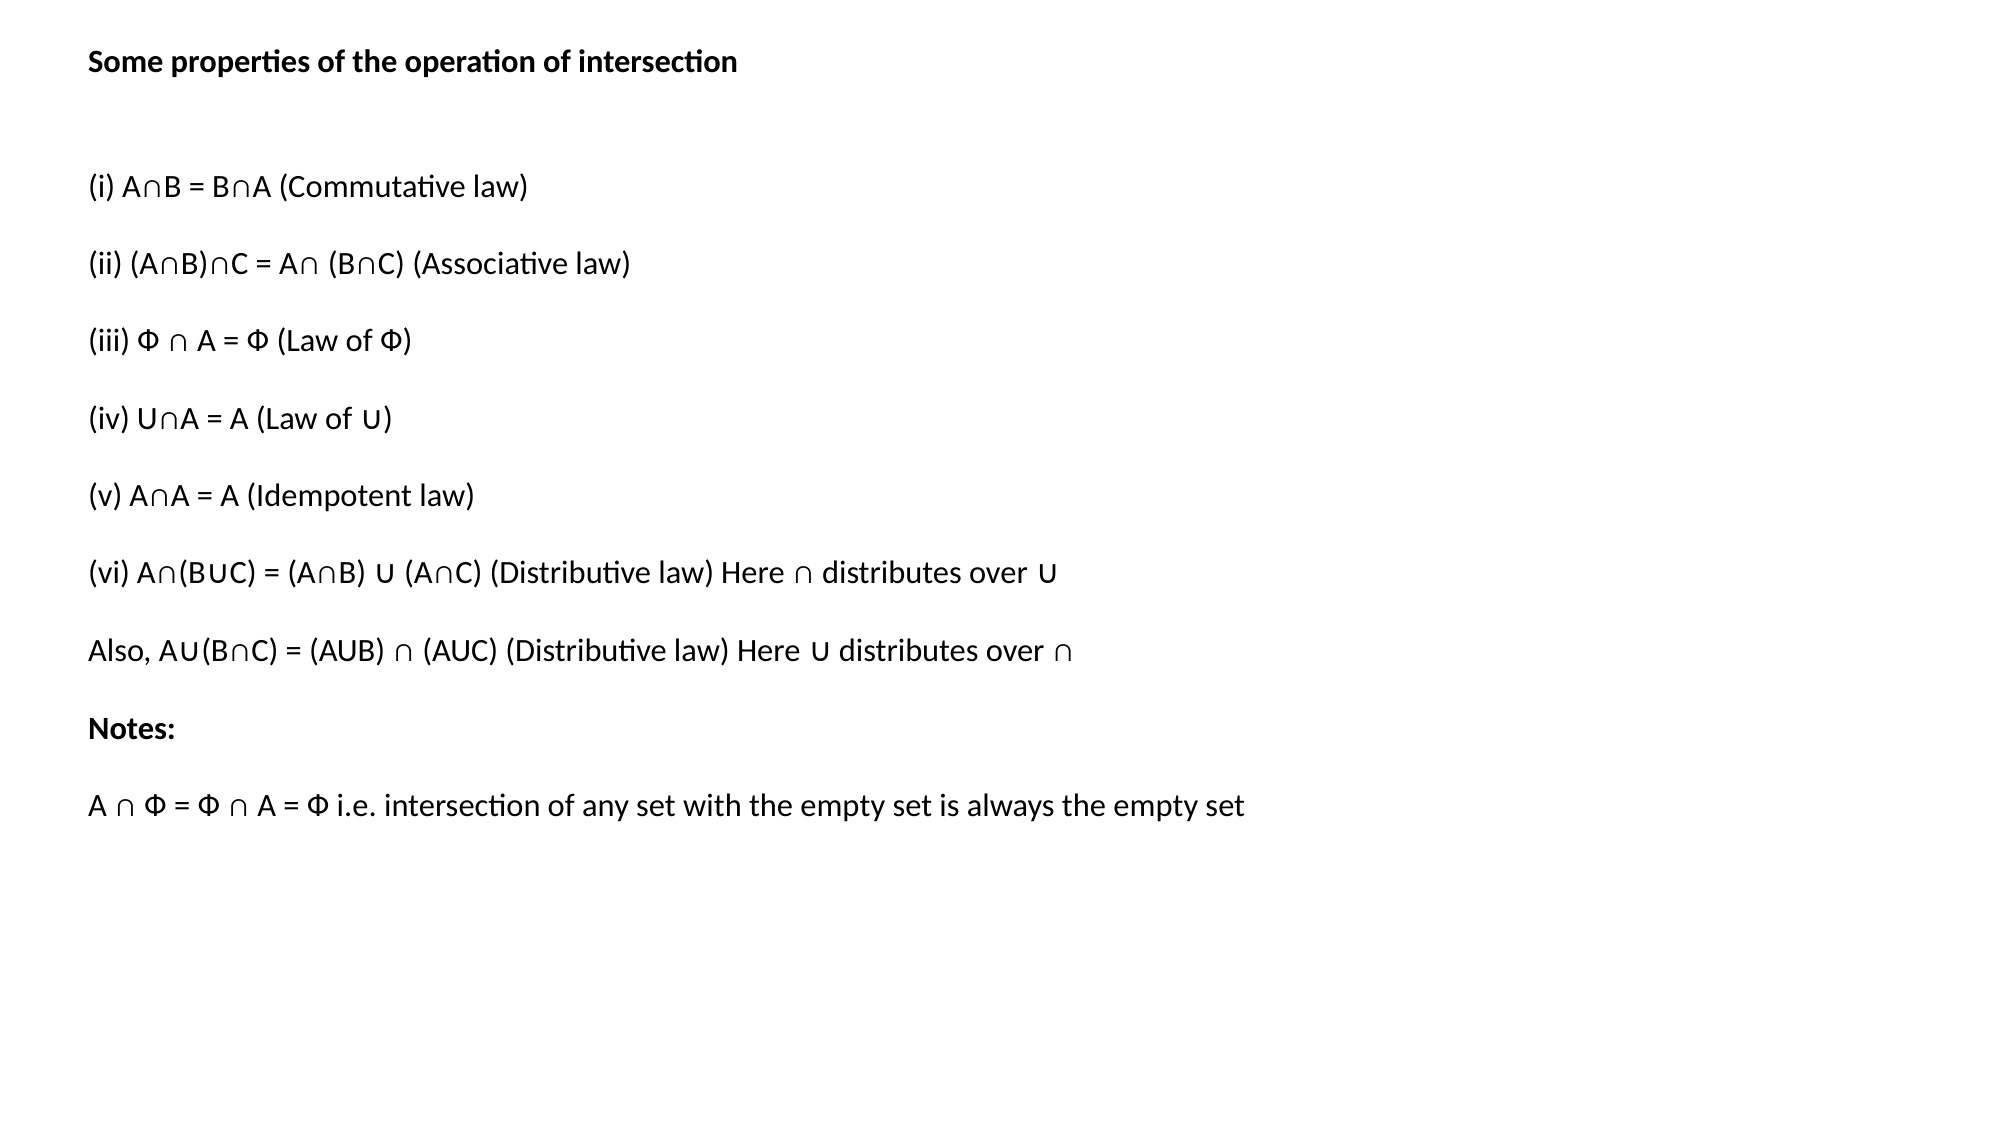

Some properties of the operation of intersection
(i) A∩B = B∩A (Commutative law)
(ii) (A∩B)∩C = A∩ (B∩C) (Associative law)
(iii) Ф ∩ A = Ф (Law of Ф)
(iv) U∩A = A (Law of ∪)
(v) A∩A = A (Idempotent law)
(vi) A∩(B∪C) = (A∩B) ∪ (A∩C) (Distributive law) Here ∩ distributes over ∪
Also, A∪(B∩C) = (AUB) ∩ (AUC) (Distributive law) Here ∪ distributes over ∩
Notes:
A ∩ Ф = Ф ∩ A = Ф i.e. intersection of any set with the empty set is always the empty set